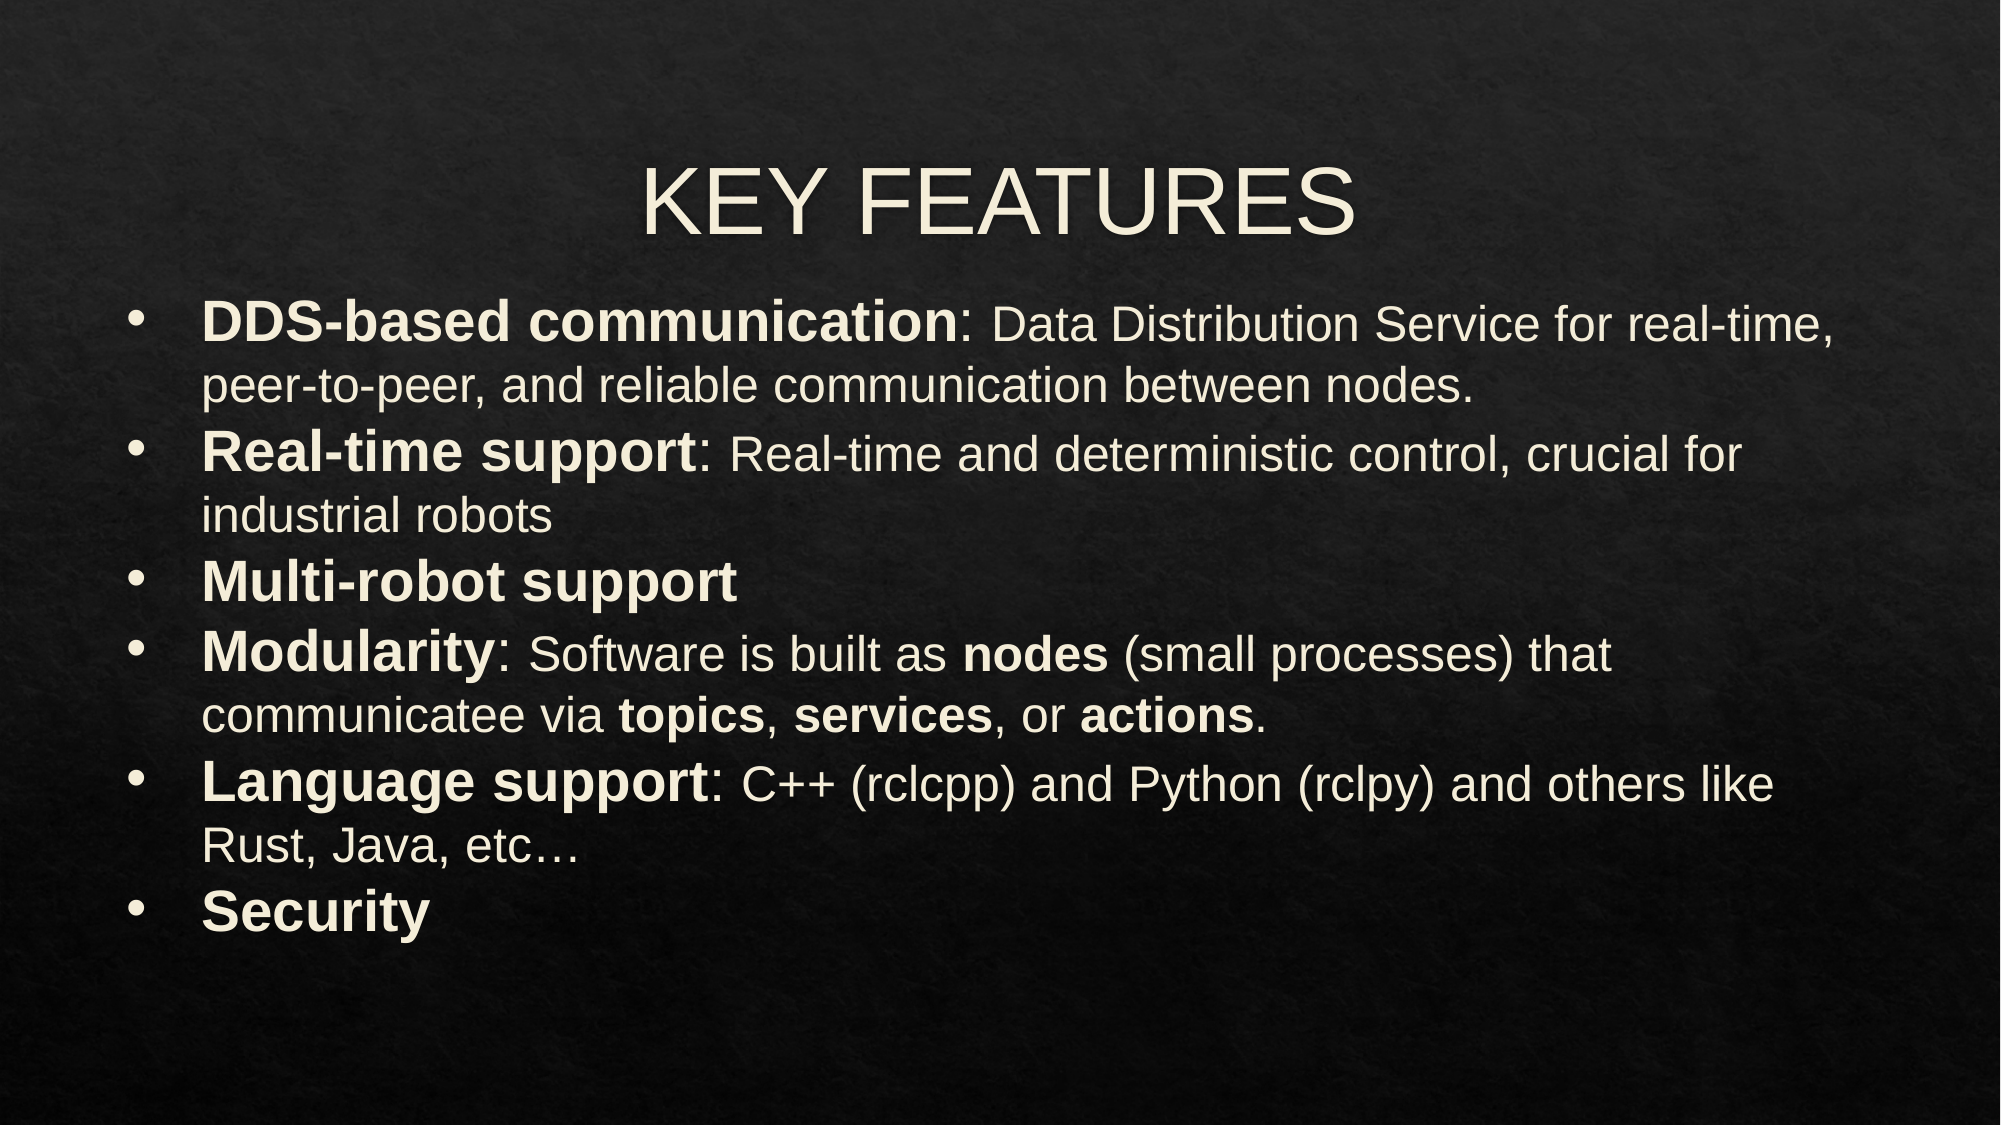

# KEY FEATURES
DDS-based communication: Data Distribution Service for real-time, peer-to-peer, and reliable communication between nodes.
Real-time support: Real-time and deterministic control, crucial for industrial robots
Multi-robot support
Modularity: Software is built as nodes (small processes) that communicatee via topics, services, or actions.
Language support: C++ (rclcpp) and Python (rclpy) and others like Rust, Java, etc…
Security